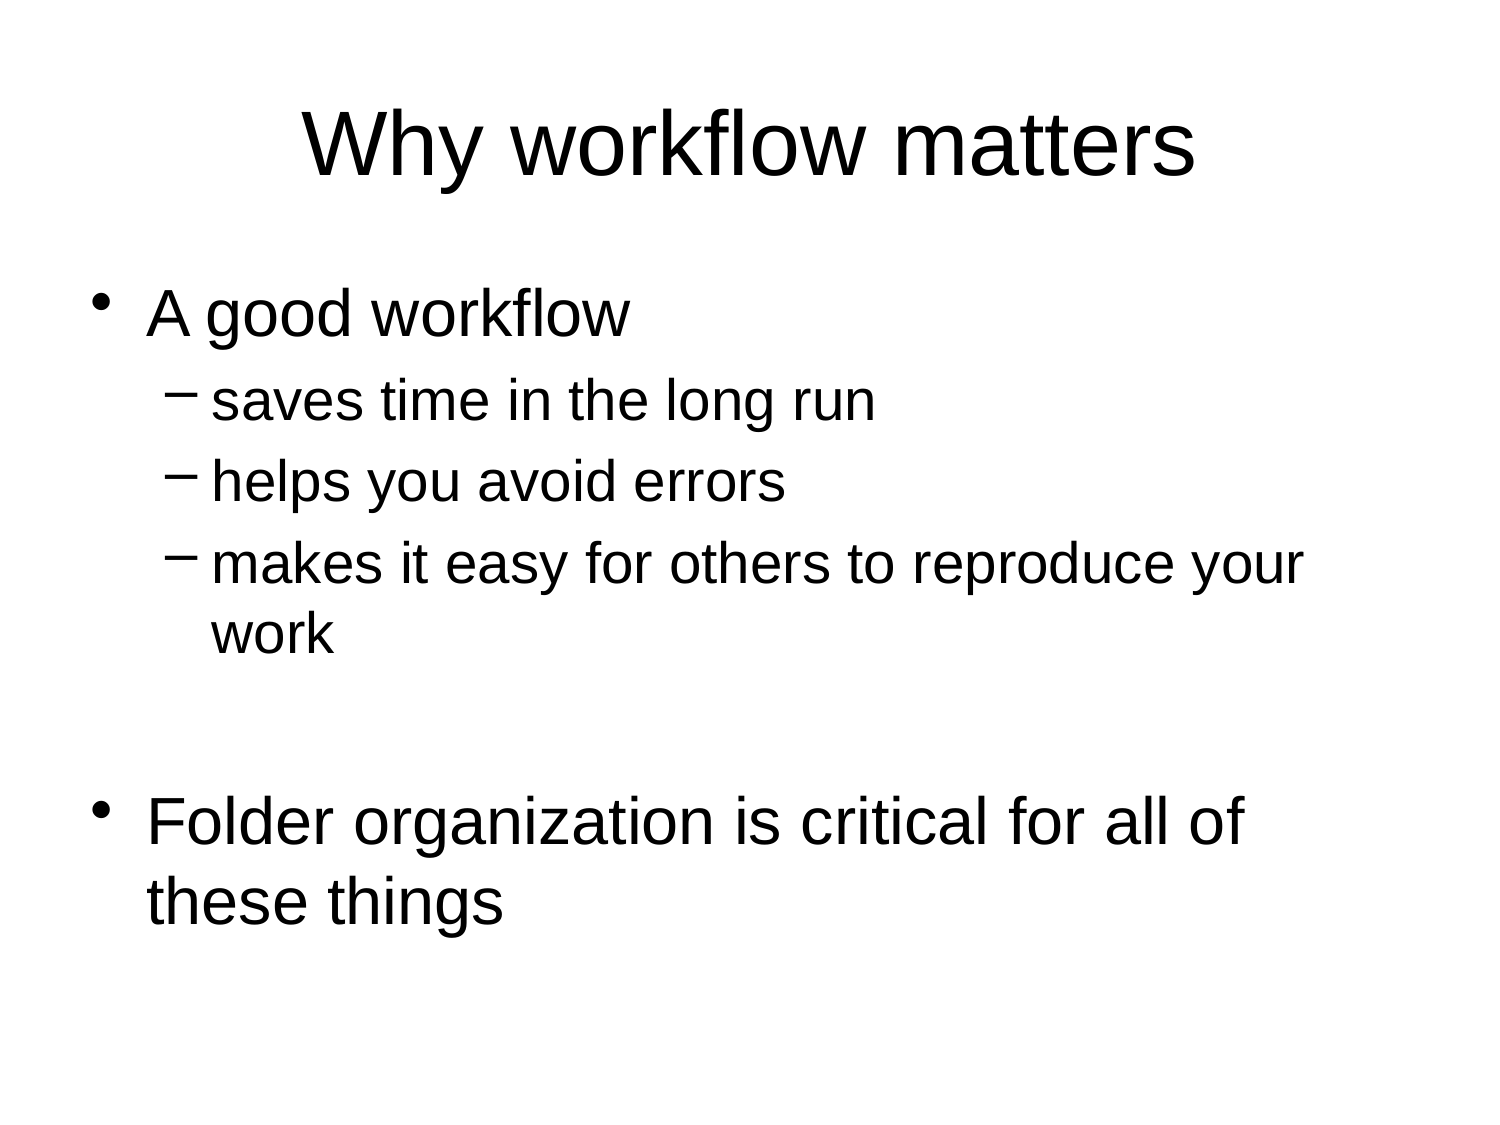

# Why workflow matters
A good workflow
saves time in the long run
helps you avoid errors
makes it easy for others to reproduce your work

Folder organization is critical for all of these things